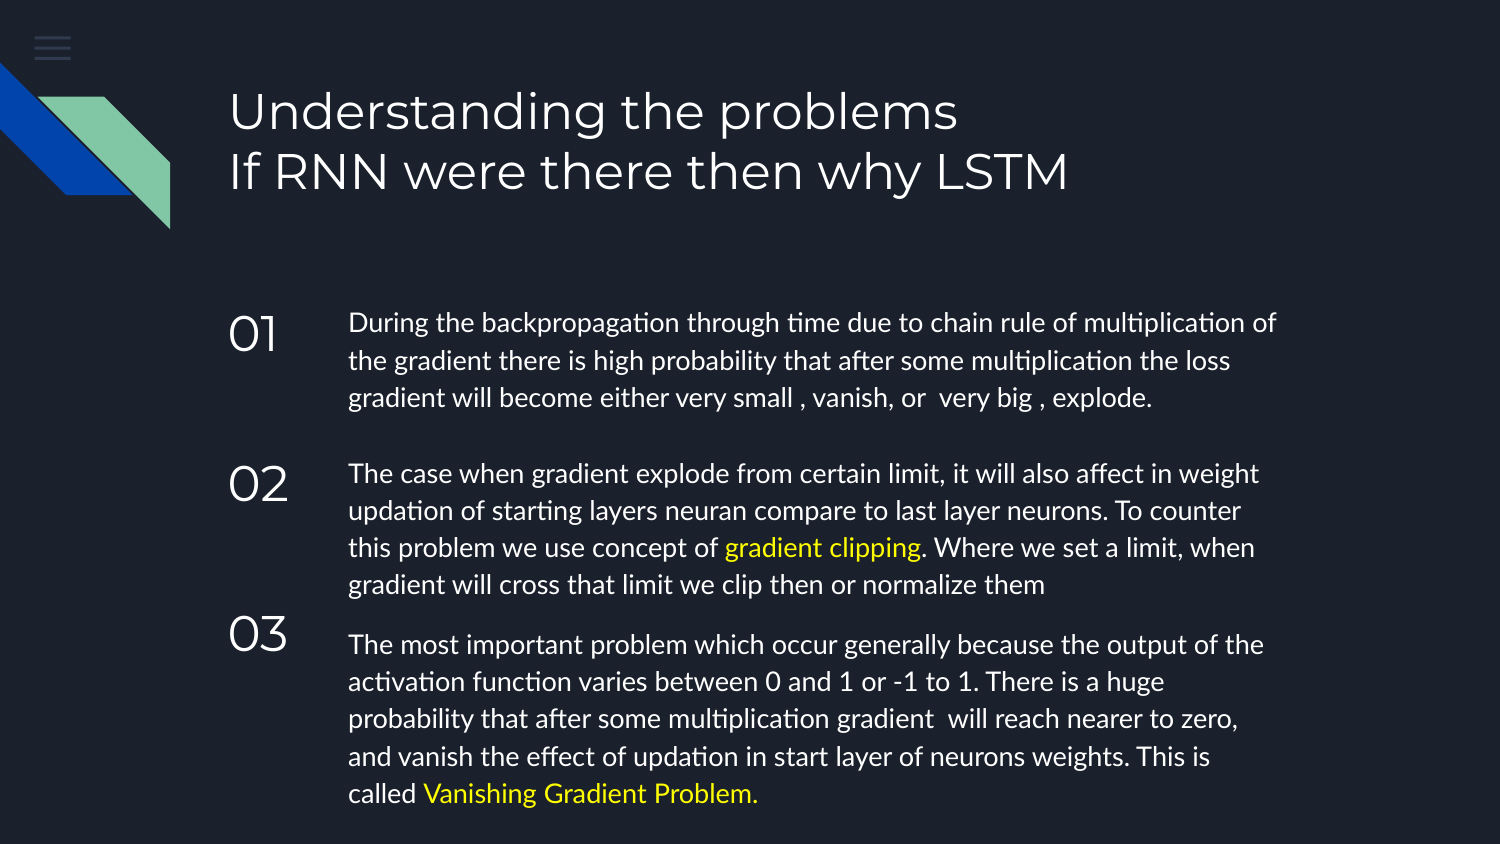

# Understanding the problems
If RNN were there then why LSTM
01

During the backpropagation through time due to chain rule of multiplication of the gradient there is high probability that after some multiplication the loss gradient will become either very small , vanish, or  very big , explode.
02

The case when gradient explode from certain limit, it will also affect in weight updation of starting layers neuran compare to last layer neurons. To counter this problem we use concept of gradient clipping. Where we set a limit, when gradient will cross that limit we clip then or normalize them

03
The most important problem which occur generally because the output of the activation function varies between 0 and 1 or -1 to 1. There is a huge probability that after some multiplication gradient  will reach nearer to zero, and vanish the effect of updation in start layer of neurons weights. This is called Vanishing Gradient Problem.